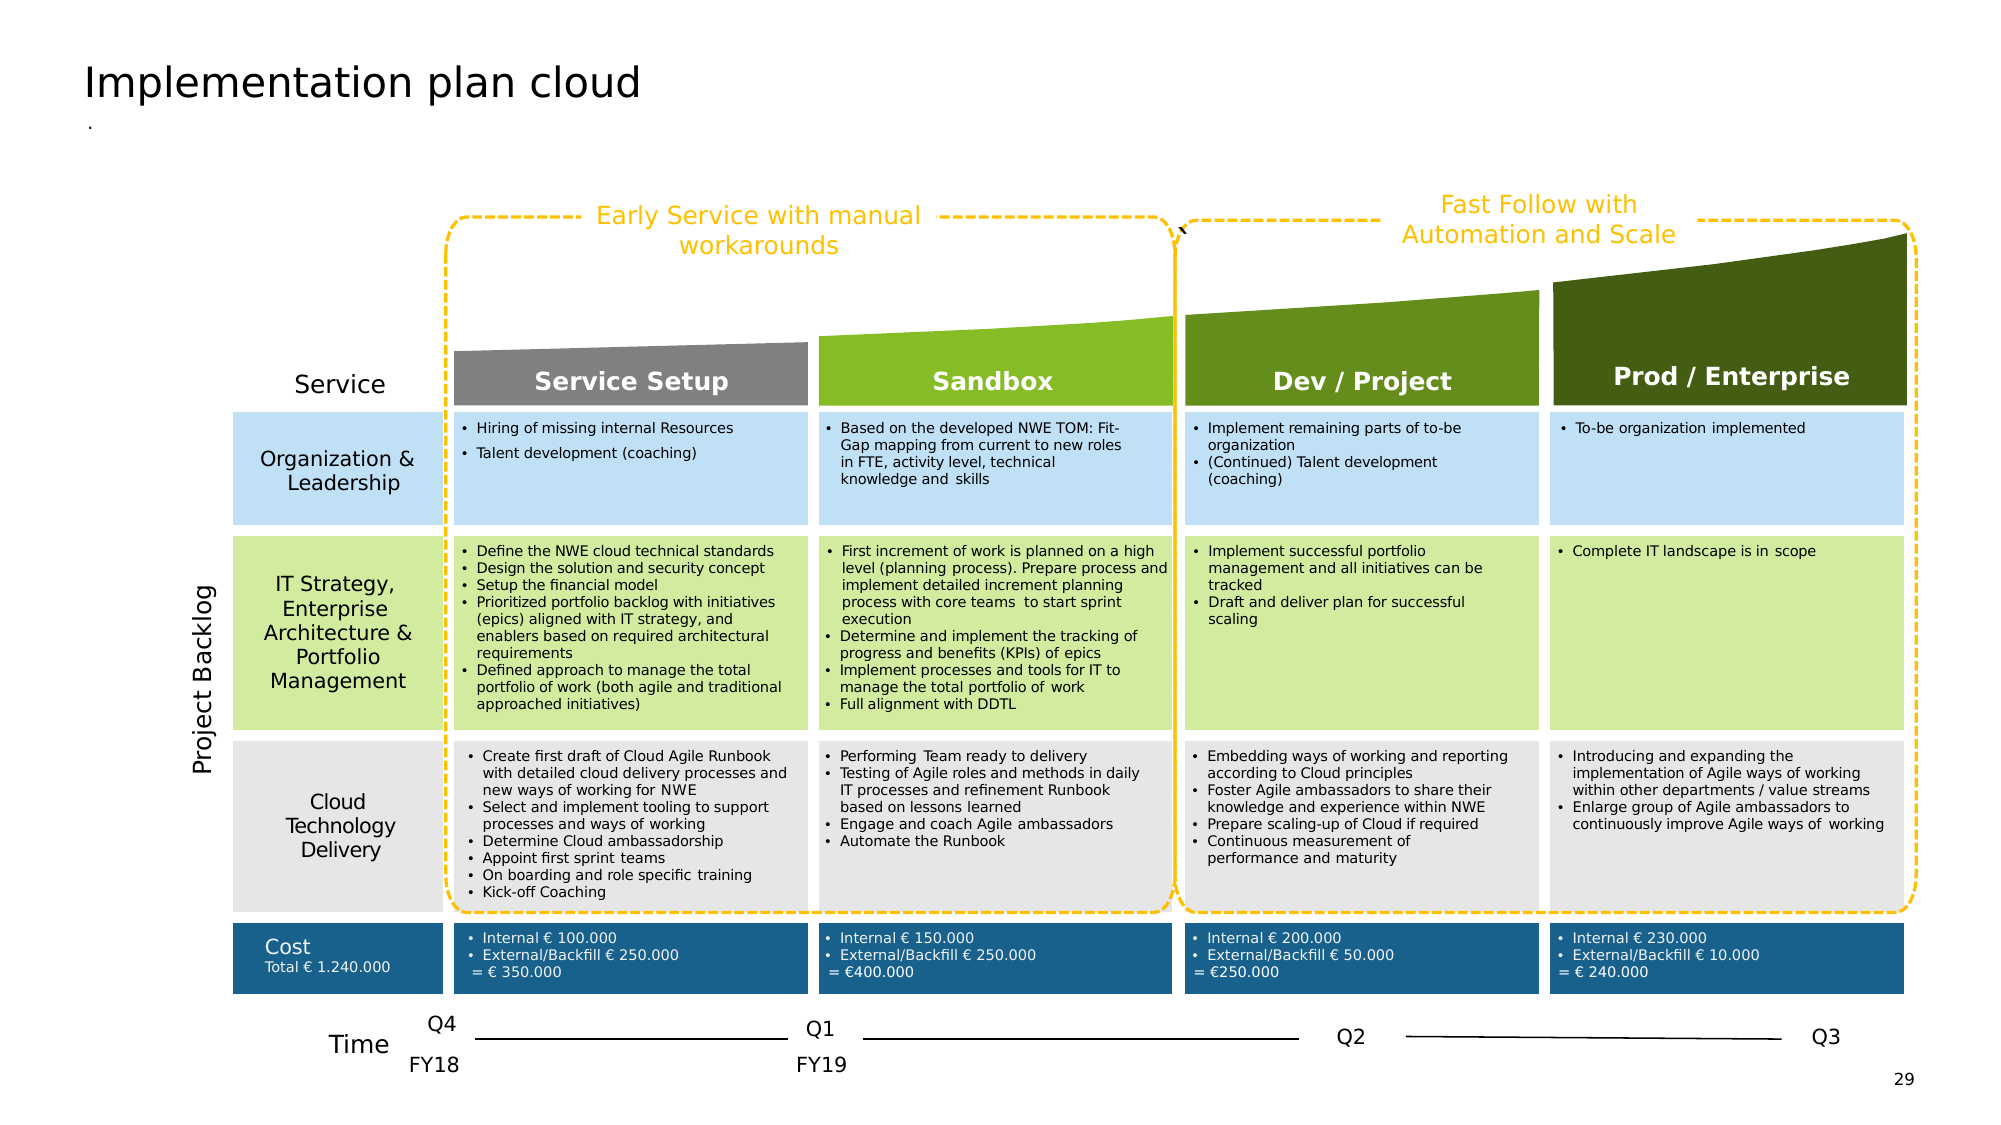

# Implementation plan cloud
.
Fast Follow with Automation and Scale

`
Early Service with manual workarounds

Prod / Enterprise
Dev / Project
Sandbox
Service Setup
Service
| Organization & Leadership | Hiring of missing internal Resources Talent development (coaching) | Based on the developed NWE TOM: Fit-Gap mapping from current to new roles in FTE, activity level, technical knowledge and skills | Implement remaining parts of to-be organization (Continued) Talent development (coaching) | To-be organization implemented |
| --- | --- | --- | --- | --- |
| IT Strategy, Enterprise Architecture & Portfolio Management | Define the NWE cloud technical standards Design the solution and security concept Setup the financial model Prioritized portfolio backlog with initiatives (epics) aligned with IT strategy, and enablers based on required architectural requirements Defined approach to manage the total portfolio of work (both agile and traditional approached initiatives) | First increment of work is planned on a high level (planning process). Prepare process and implement detailed increment planning process with core teams to start sprint execution Determine and implement the tracking of progress and benefits (KPIs) of epics Implement processes and tools for IT to manage the total portfolio of work Full alignment with DDTL | Implement successful portfolio management and all initiatives can be tracked Draft and deliver plan for successful scaling | Complete IT landscape is in scope |
| Cloud Technology Delivery | Create first draft of Cloud Agile Runbook with detailed cloud delivery processes and new ways of working for NWE Select and implement tooling to support processes and ways of working Determine Cloud ambassadorship Appoint first sprint teams On boarding and role specific training Kick-off Coaching | Performing Team ready to delivery Testing of Agile roles and methods in daily IT processes and refinement Runbook based on lessons learned Engage and coach Agile ambassadors Automate the Runbook | Embedding ways of working and reporting according to Cloud principles Foster Agile ambassadors to share their knowledge and experience within NWE Prepare scaling-up of Cloud if required Continuous measurement of performance and maturity | Introducing and expanding the implementation of Agile ways of working within other departments / value streams Enlarge group of Agile ambassadors to continuously improve Agile ways of working |
| Cost Total € 1.240.000 | Internal € 100.000 External/Backfill € 250.000 = € 350.000 | Internal € 150.000 External/Backfill € 250.000 = €400.000 | Internal € 200.000 External/Backfill € 50.000 = €250.000 | Internal € 230.000 External/Backfill € 10.000 = € 240.000 |
Project Backlog
Q4
Q1
Q2
Q3
Time
FY19
FY18
29